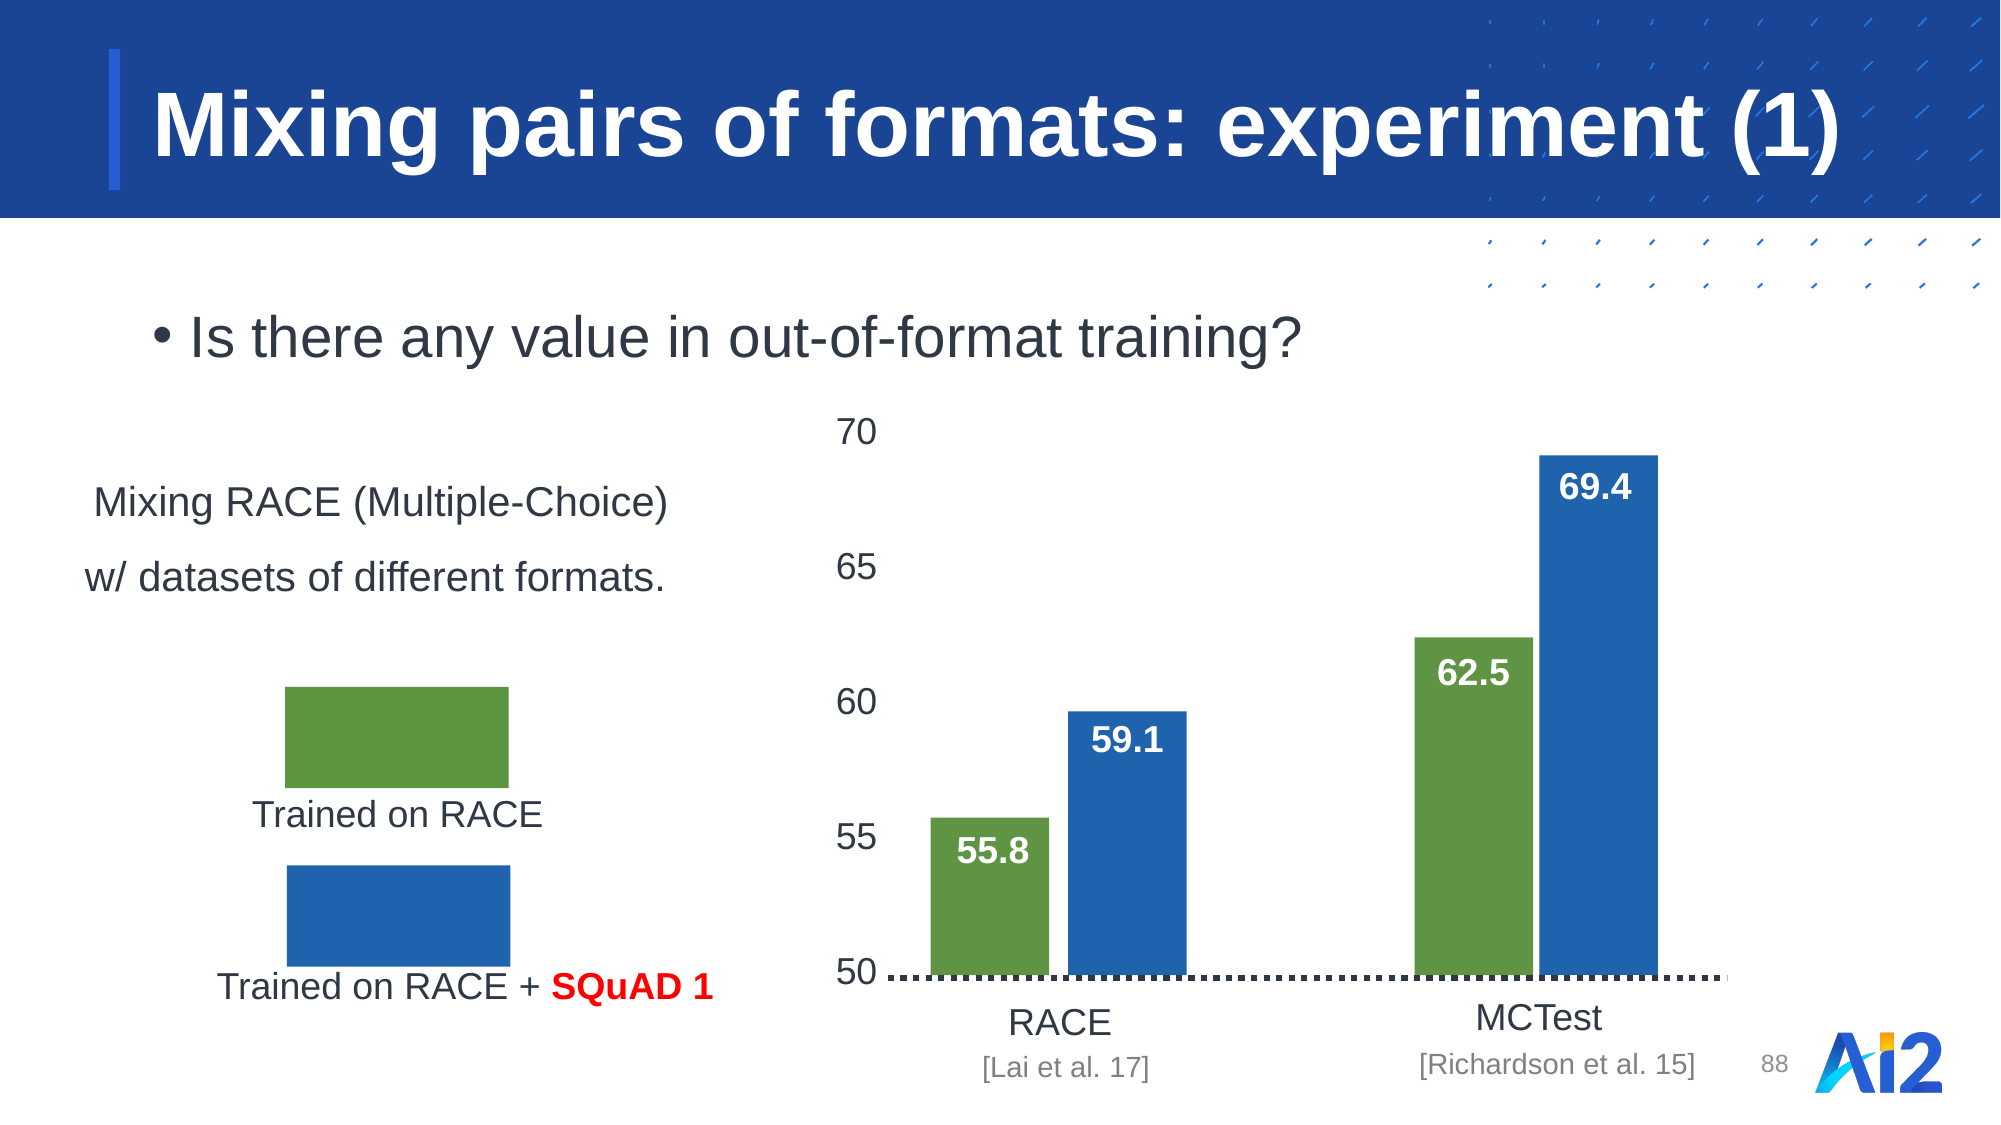

# Mixing pairs of formats: experiment (1)
Is there any value in out-of-format training?

70

65

60

55

50
MCTest
RACE
[Richardson et al. 15]
[Lai et al. 17]
Mixing RACE (Multiple-Choice)
w/ datasets of different formats.
69.4

62.5

Trained on RACE
59.1

55.8

Trained on RACE + SQuAD 1
88